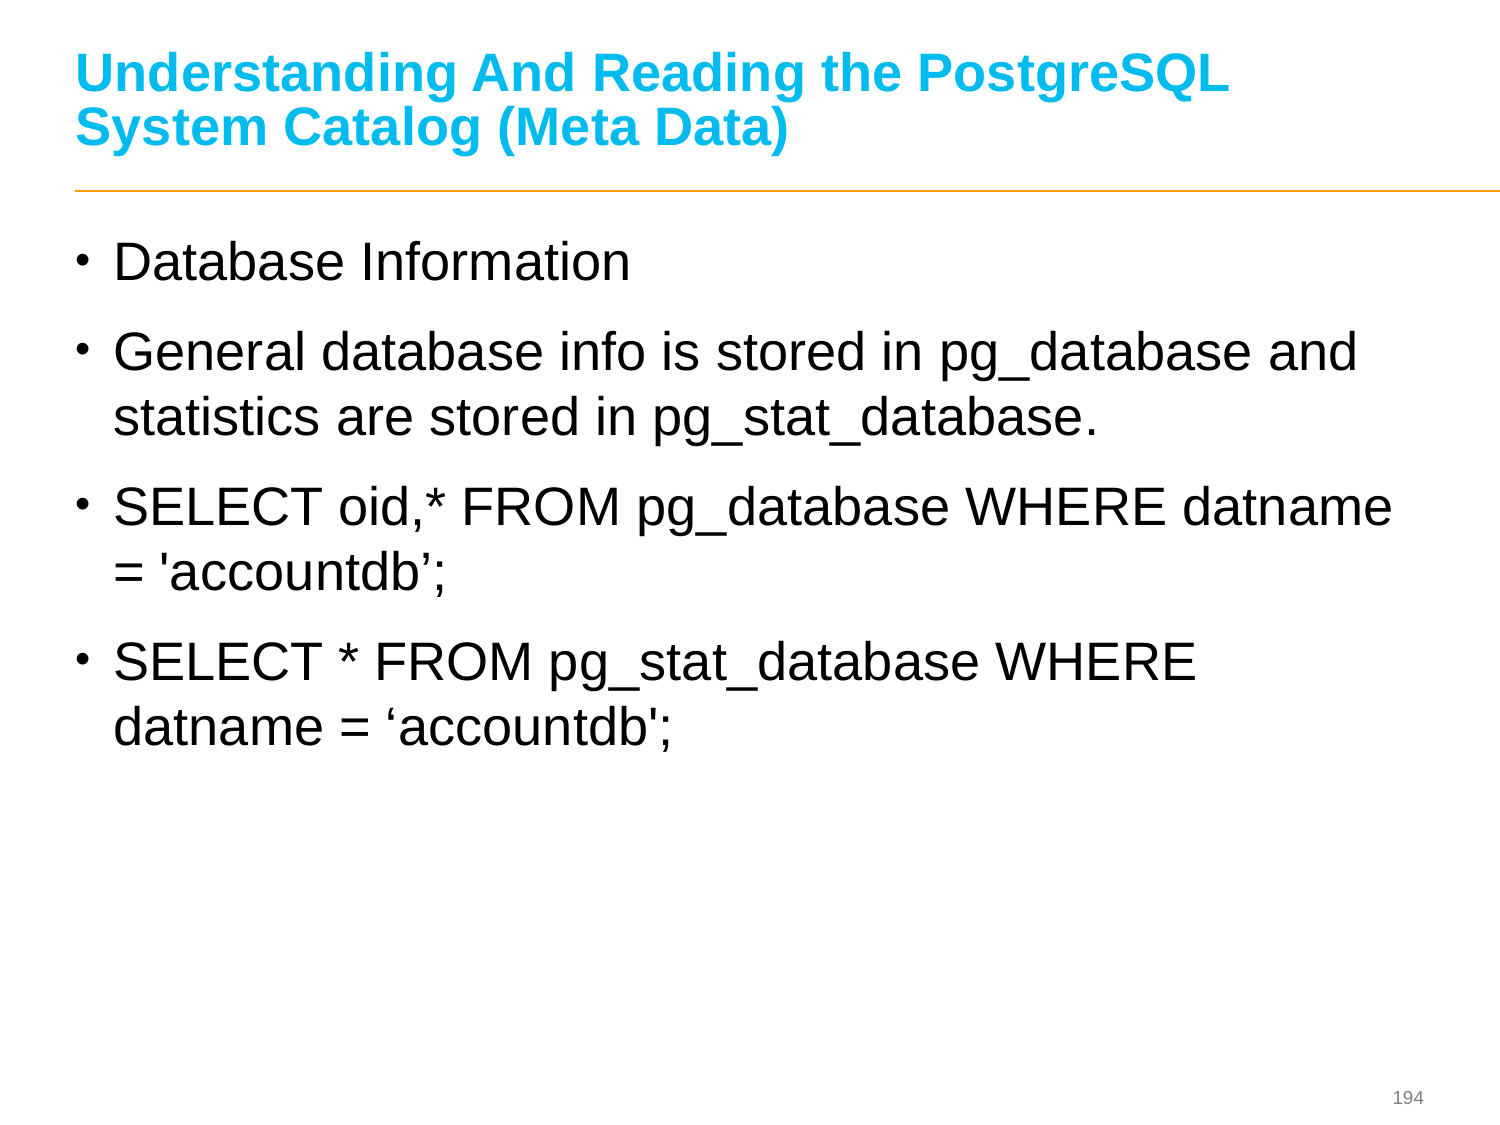

# Understanding And Reading the PostgreSQL System Catalog (Meta Data)
Database Information
General database info is stored in pg_database and statistics are stored in pg_stat_database.
SELECT oid,* FROM pg_database WHERE datname = 'accountdb’;
SELECT * FROM pg_stat_database WHERE datname = ‘accountdb';